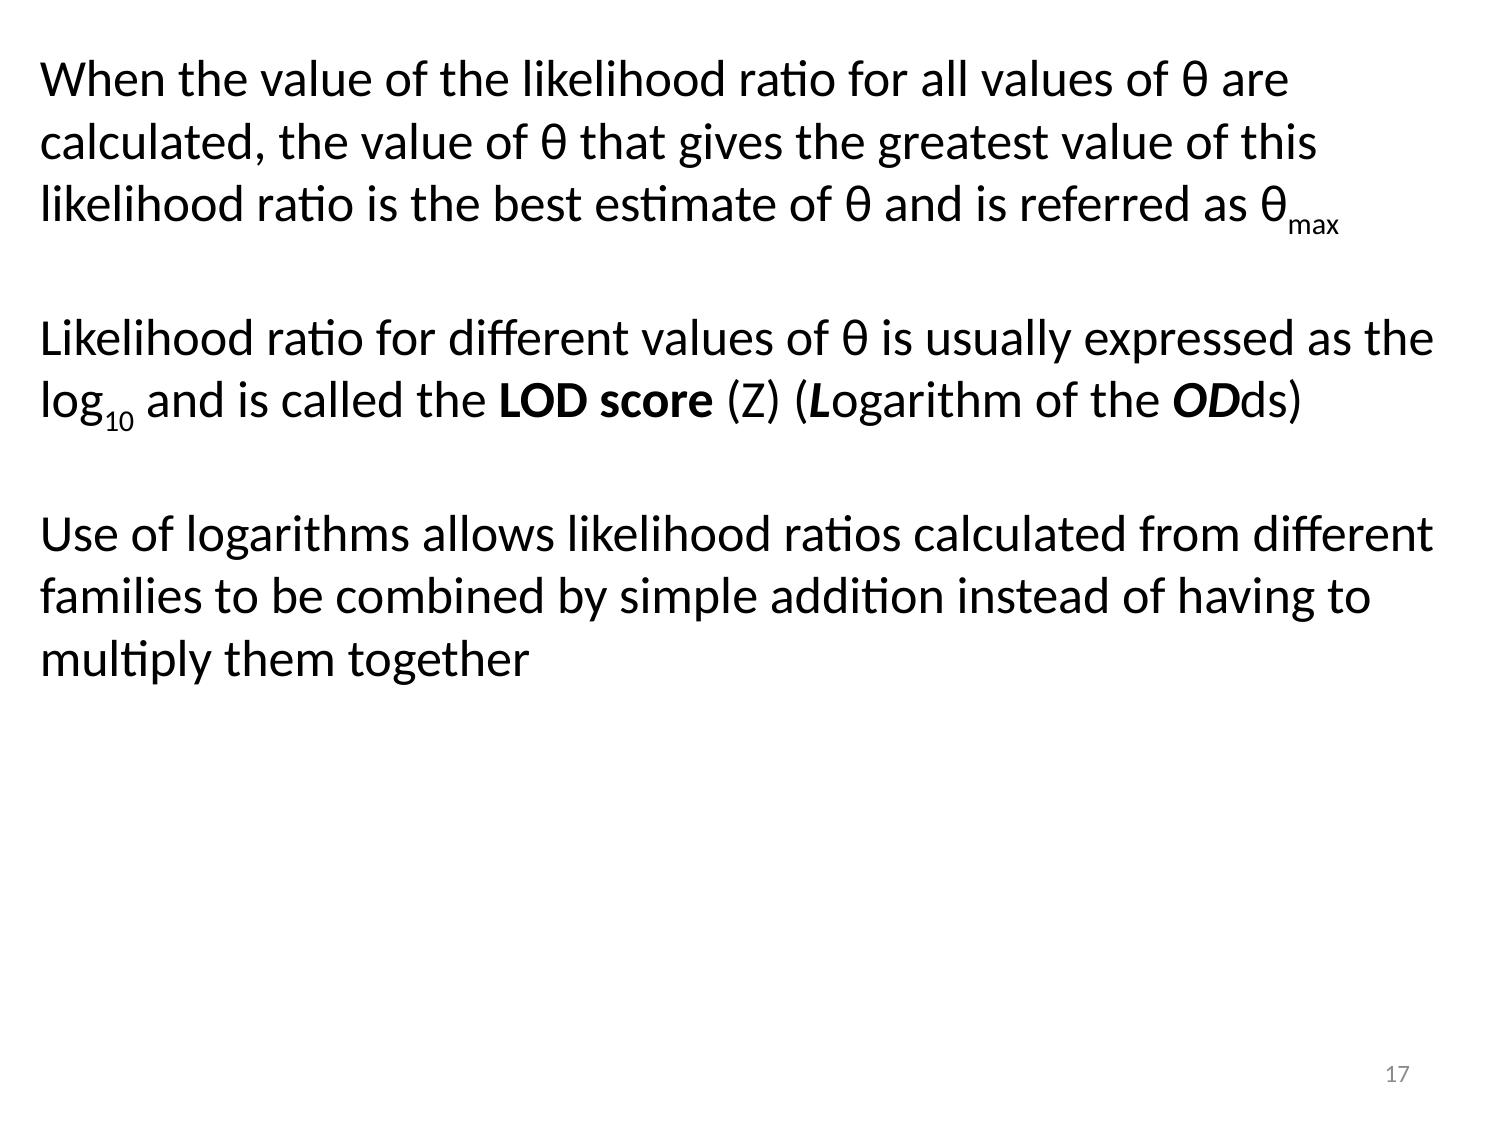

When the value of the likelihood ratio for all values of θ are calculated, the value of θ that gives the greatest value of this likelihood ratio is the best estimate of θ and is referred as θmax

Likelihood ratio for different values of θ is usually expressed as the log10 and is called the LOD score (Z) (Logarithm of the ODds)

Use of logarithms allows likelihood ratios calculated from different families to be combined by simple addition instead of having to multiply them together
17